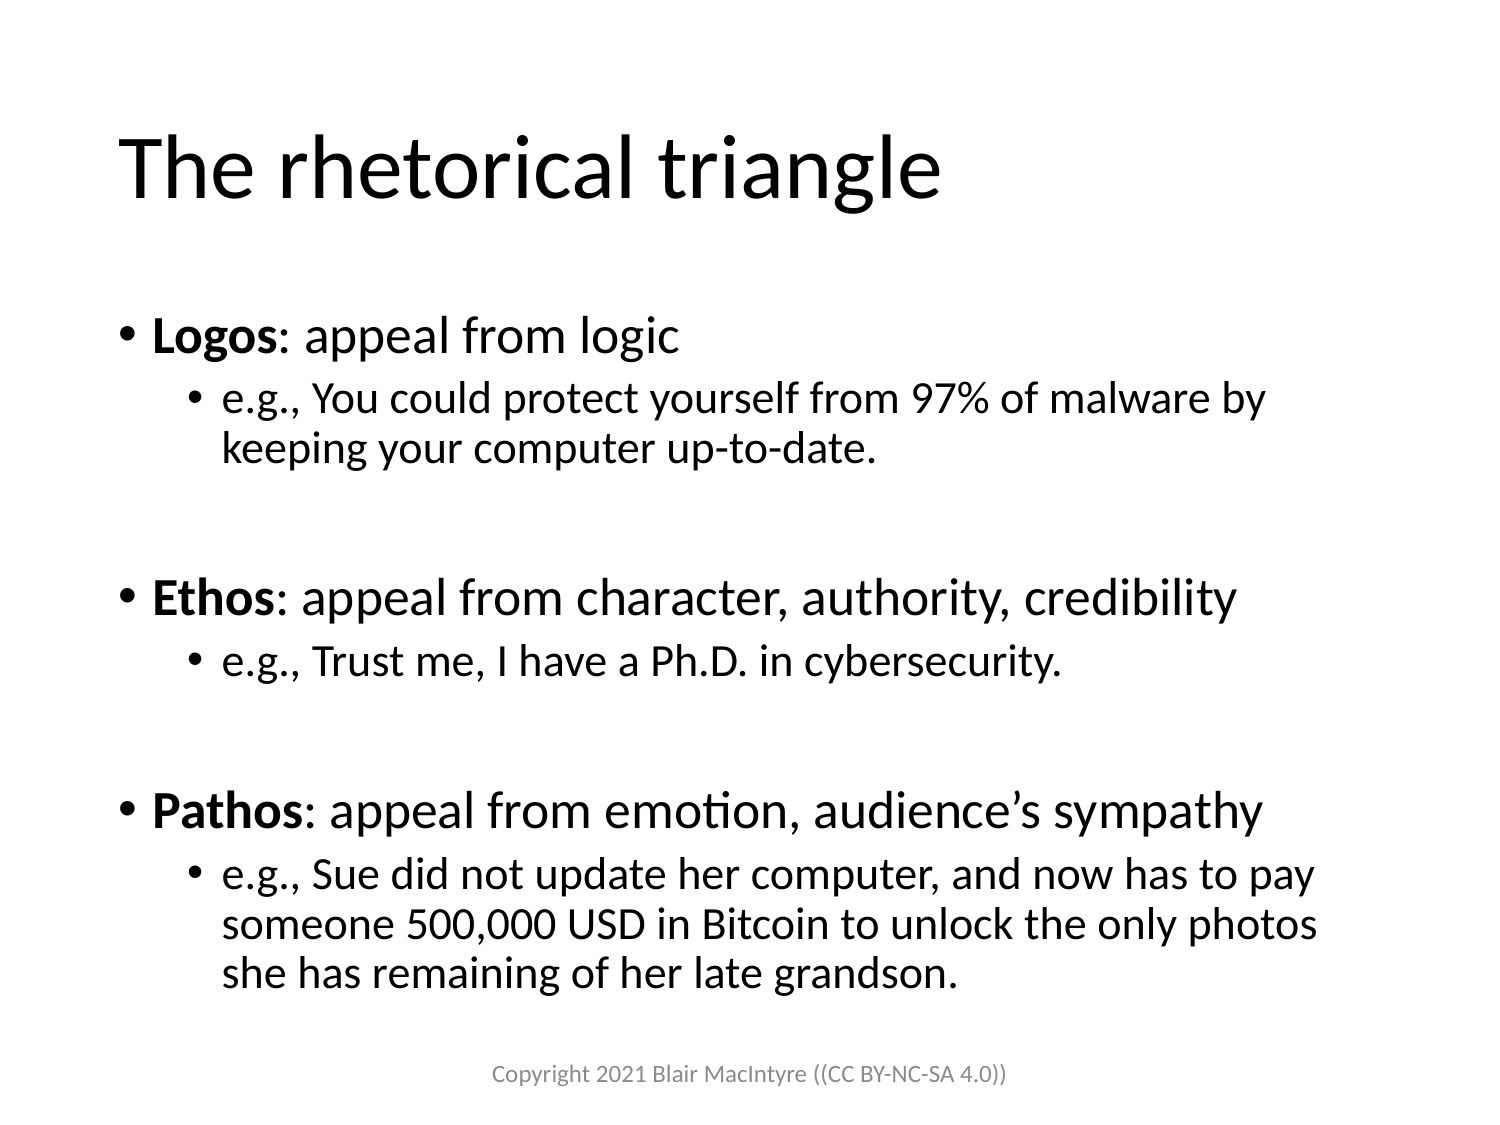

# The rhetorical triangle
Logos: appeal from logic
e.g., You could protect yourself from 97% of malware by keeping your computer up-to-date.

Ethos: appeal from character, authority, credibility
e.g., Trust me, I have a Ph.D. in cybersecurity.

Pathos: appeal from emotion, audience’s sympathy
e.g., Sue did not update her computer, and now has to pay someone 500,000 USD in Bitcoin to unlock the only photos she has remaining of her late grandson.
Copyright 2021 Blair MacIntyre ((CC BY-NC-SA 4.0))